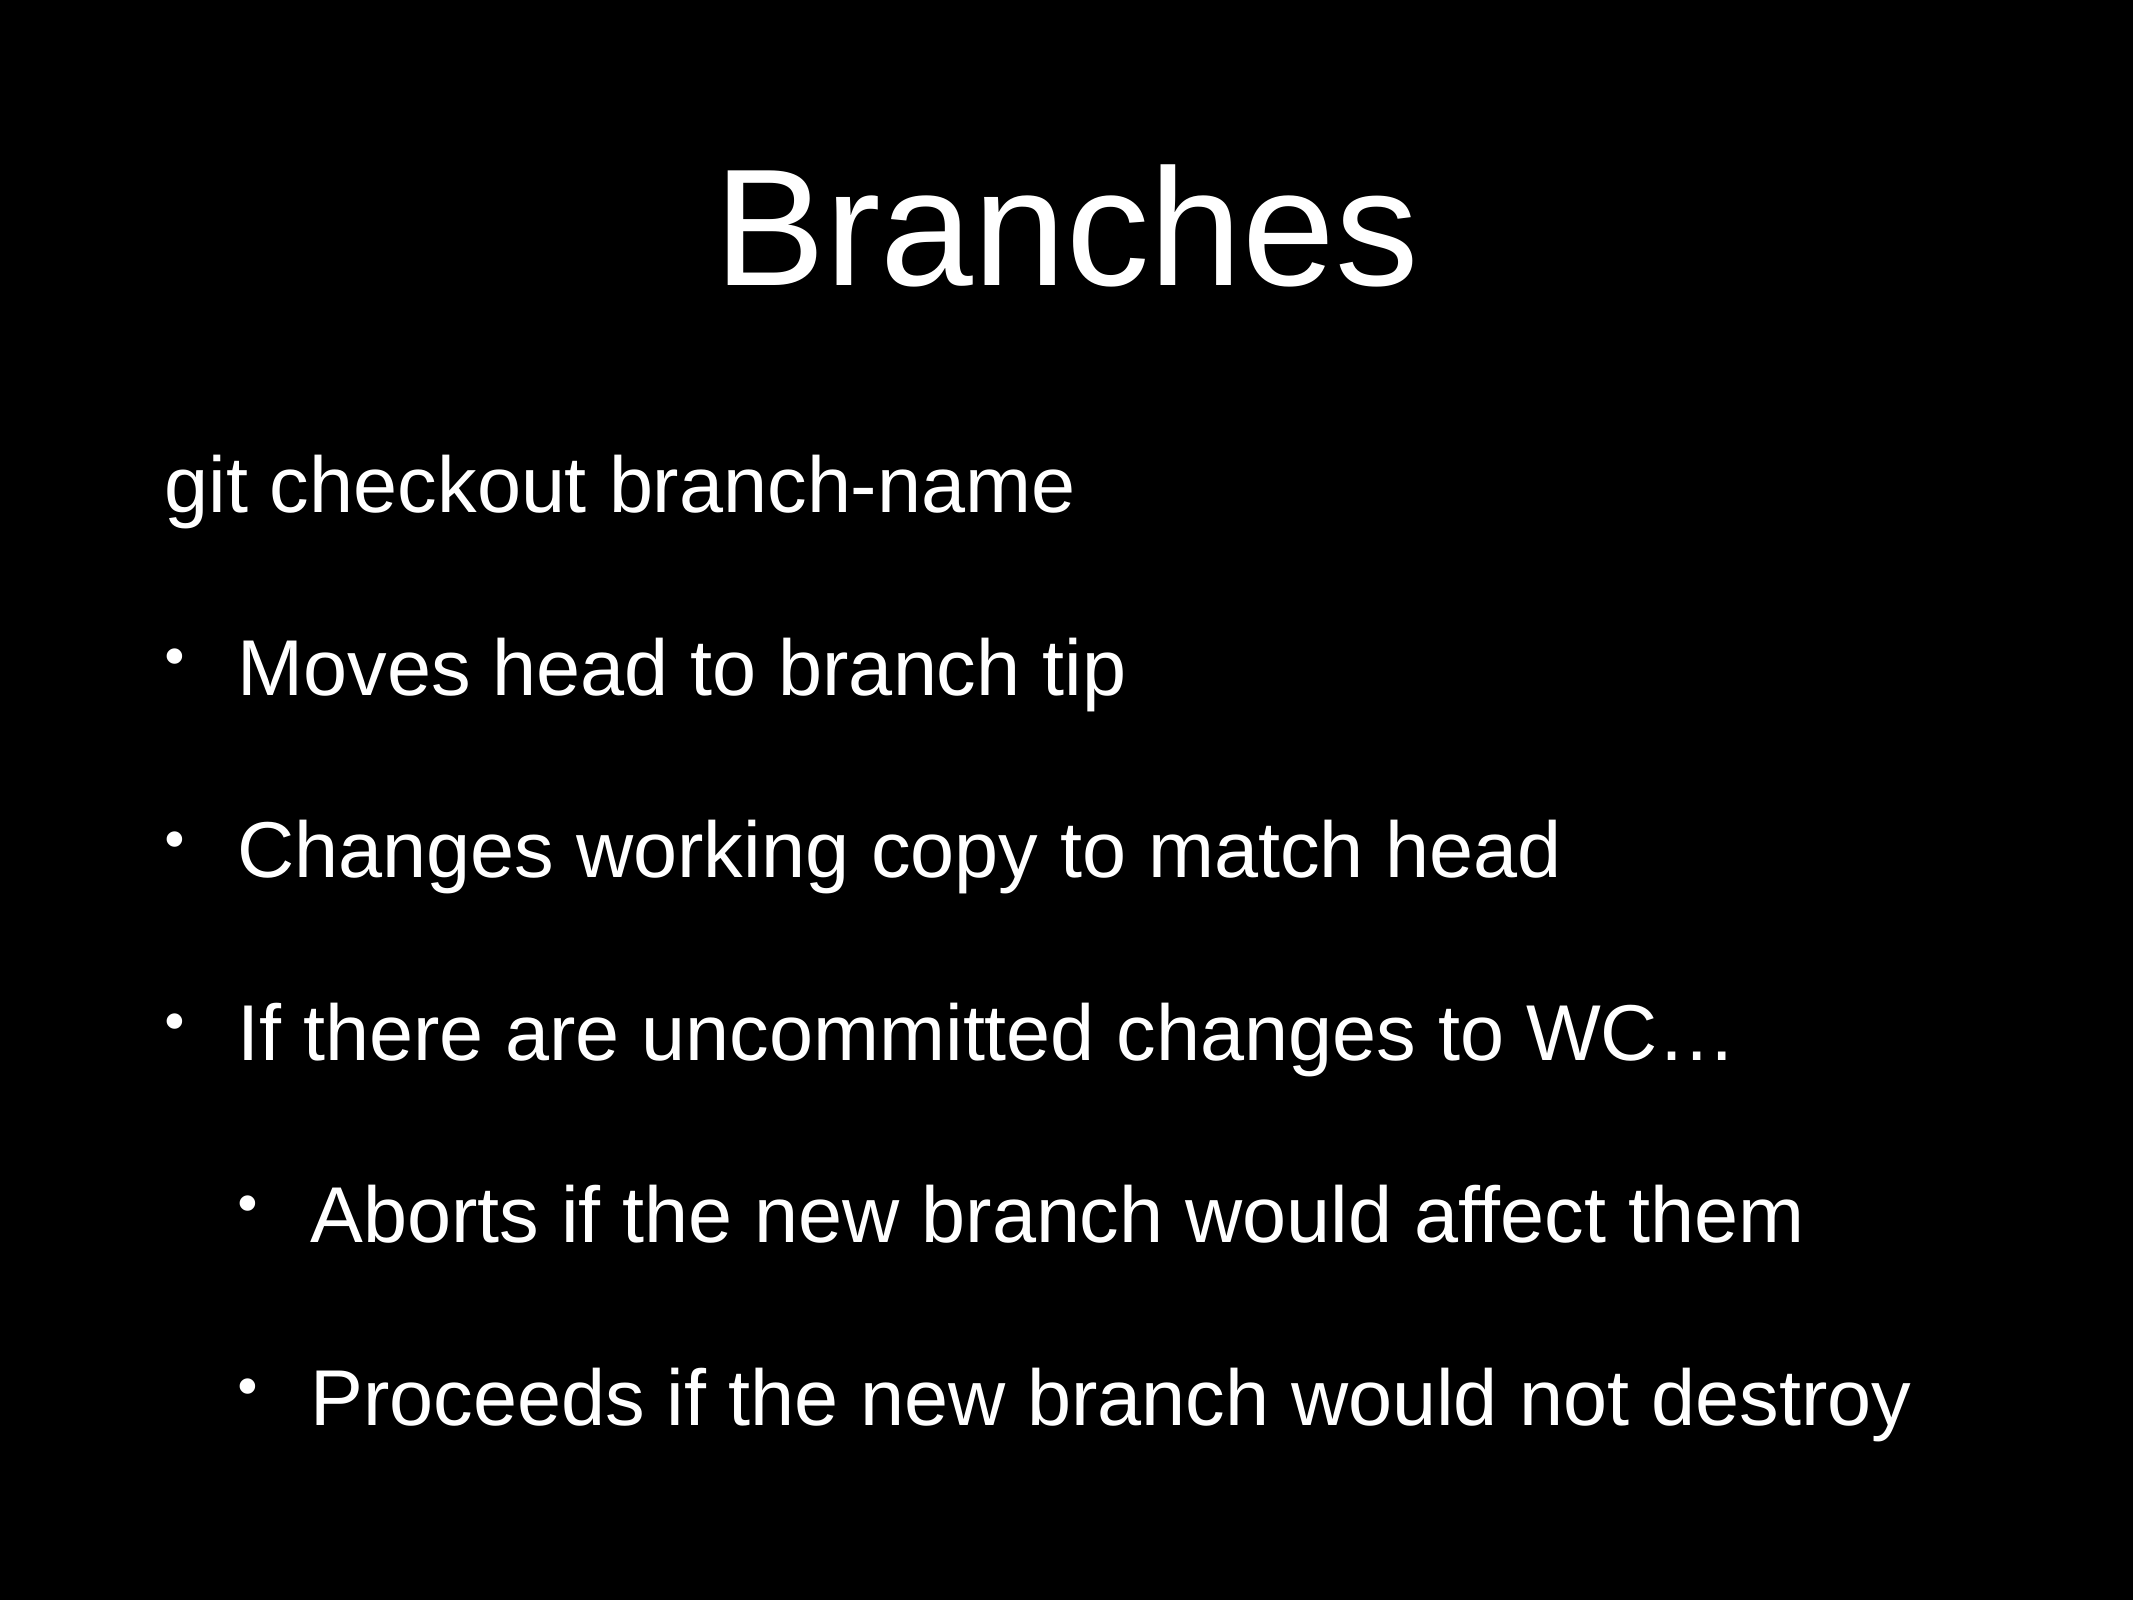

# Branches
git checkout branch-name
Moves head to branch tip
Changes working copy to match head
If there are uncommitted changes to WC…
Aborts if the new branch would affect them
Proceeds if the new branch would not destroy